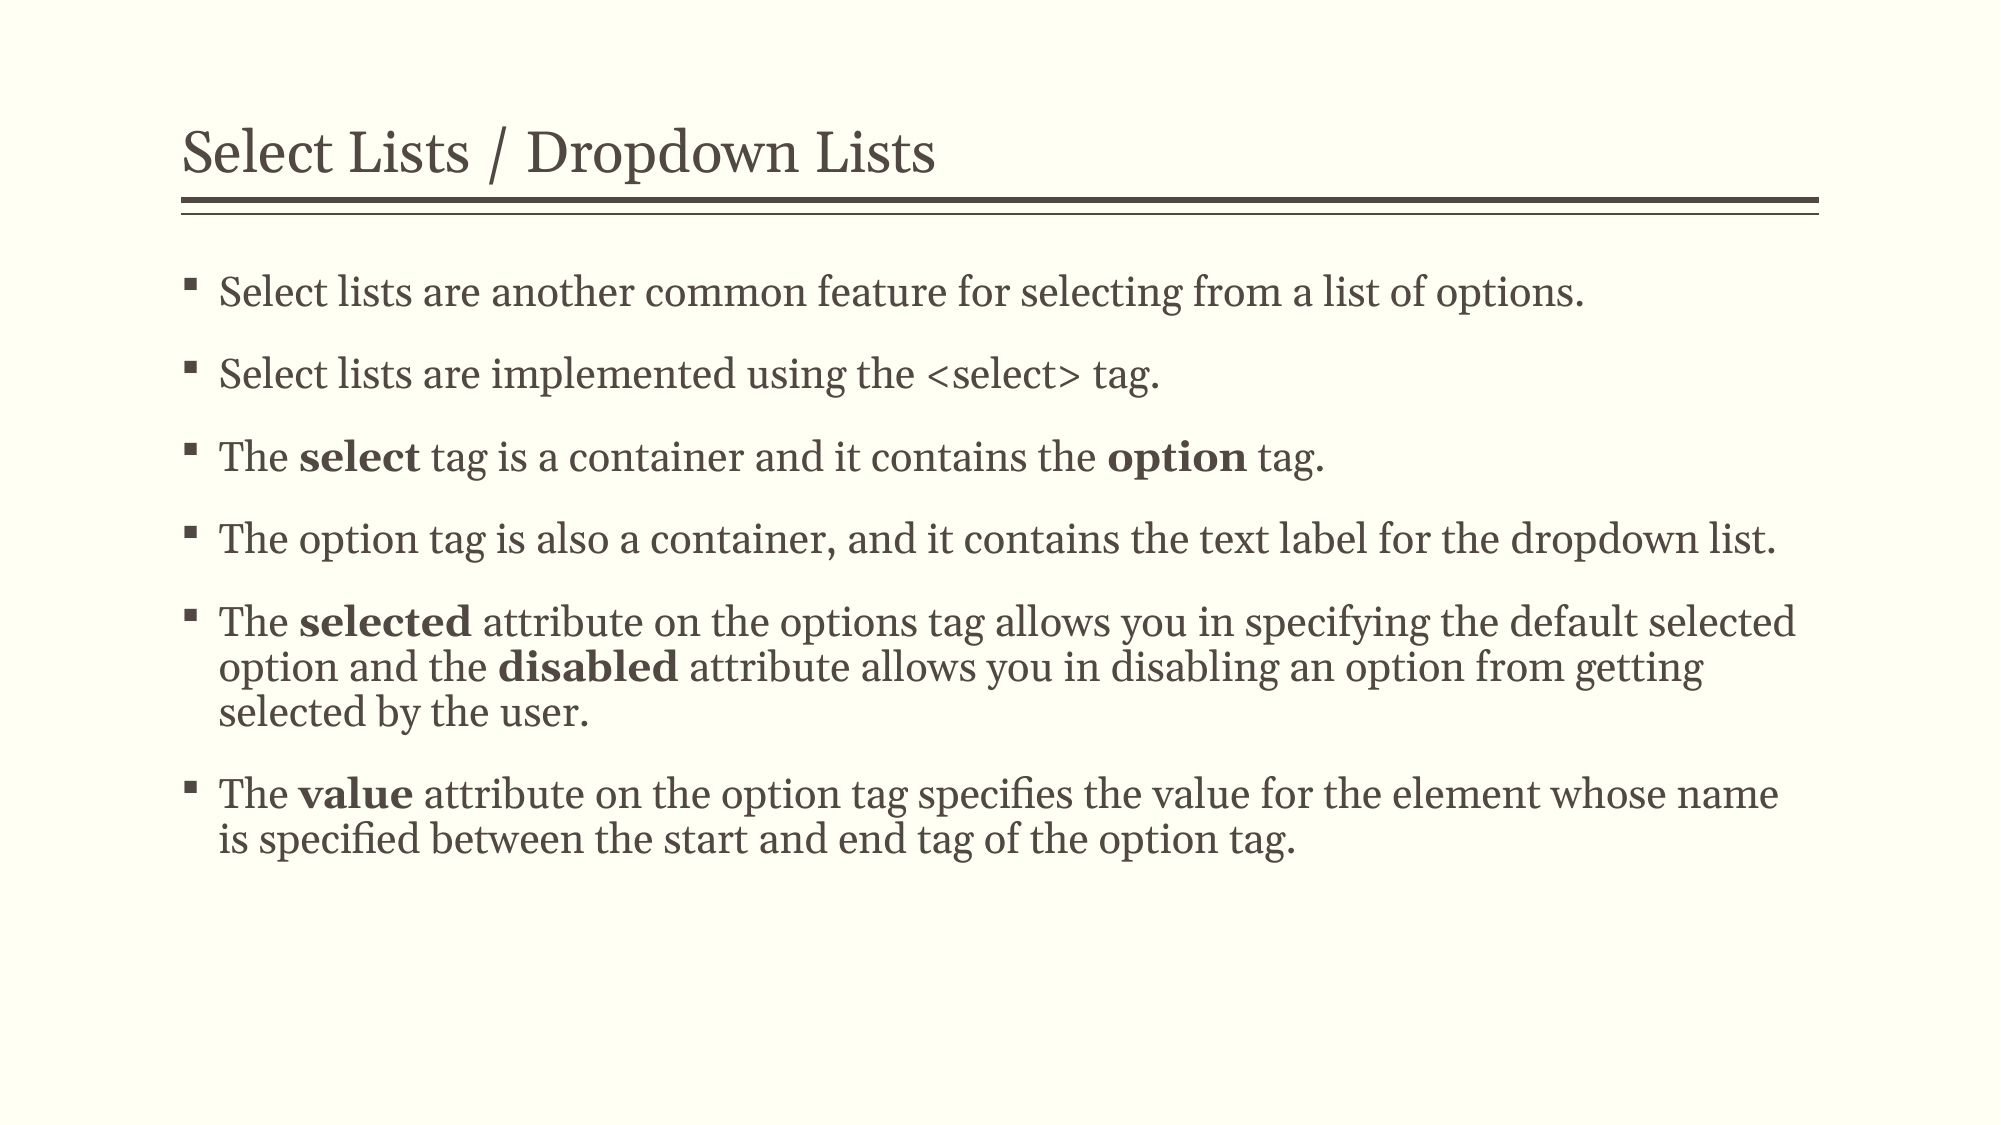

# Select Lists / Dropdown Lists
Select lists are another common feature for selecting from a list of options.
Select lists are implemented using the <select> tag.
The select tag is a container and it contains the option tag.
The option tag is also a container, and it contains the text label for the dropdown list.
The selected attribute on the options tag allows you in specifying the default selected option and the disabled attribute allows you in disabling an option from getting selected by the user.
The value attribute on the option tag specifies the value for the element whose name is specified between the start and end tag of the option tag.